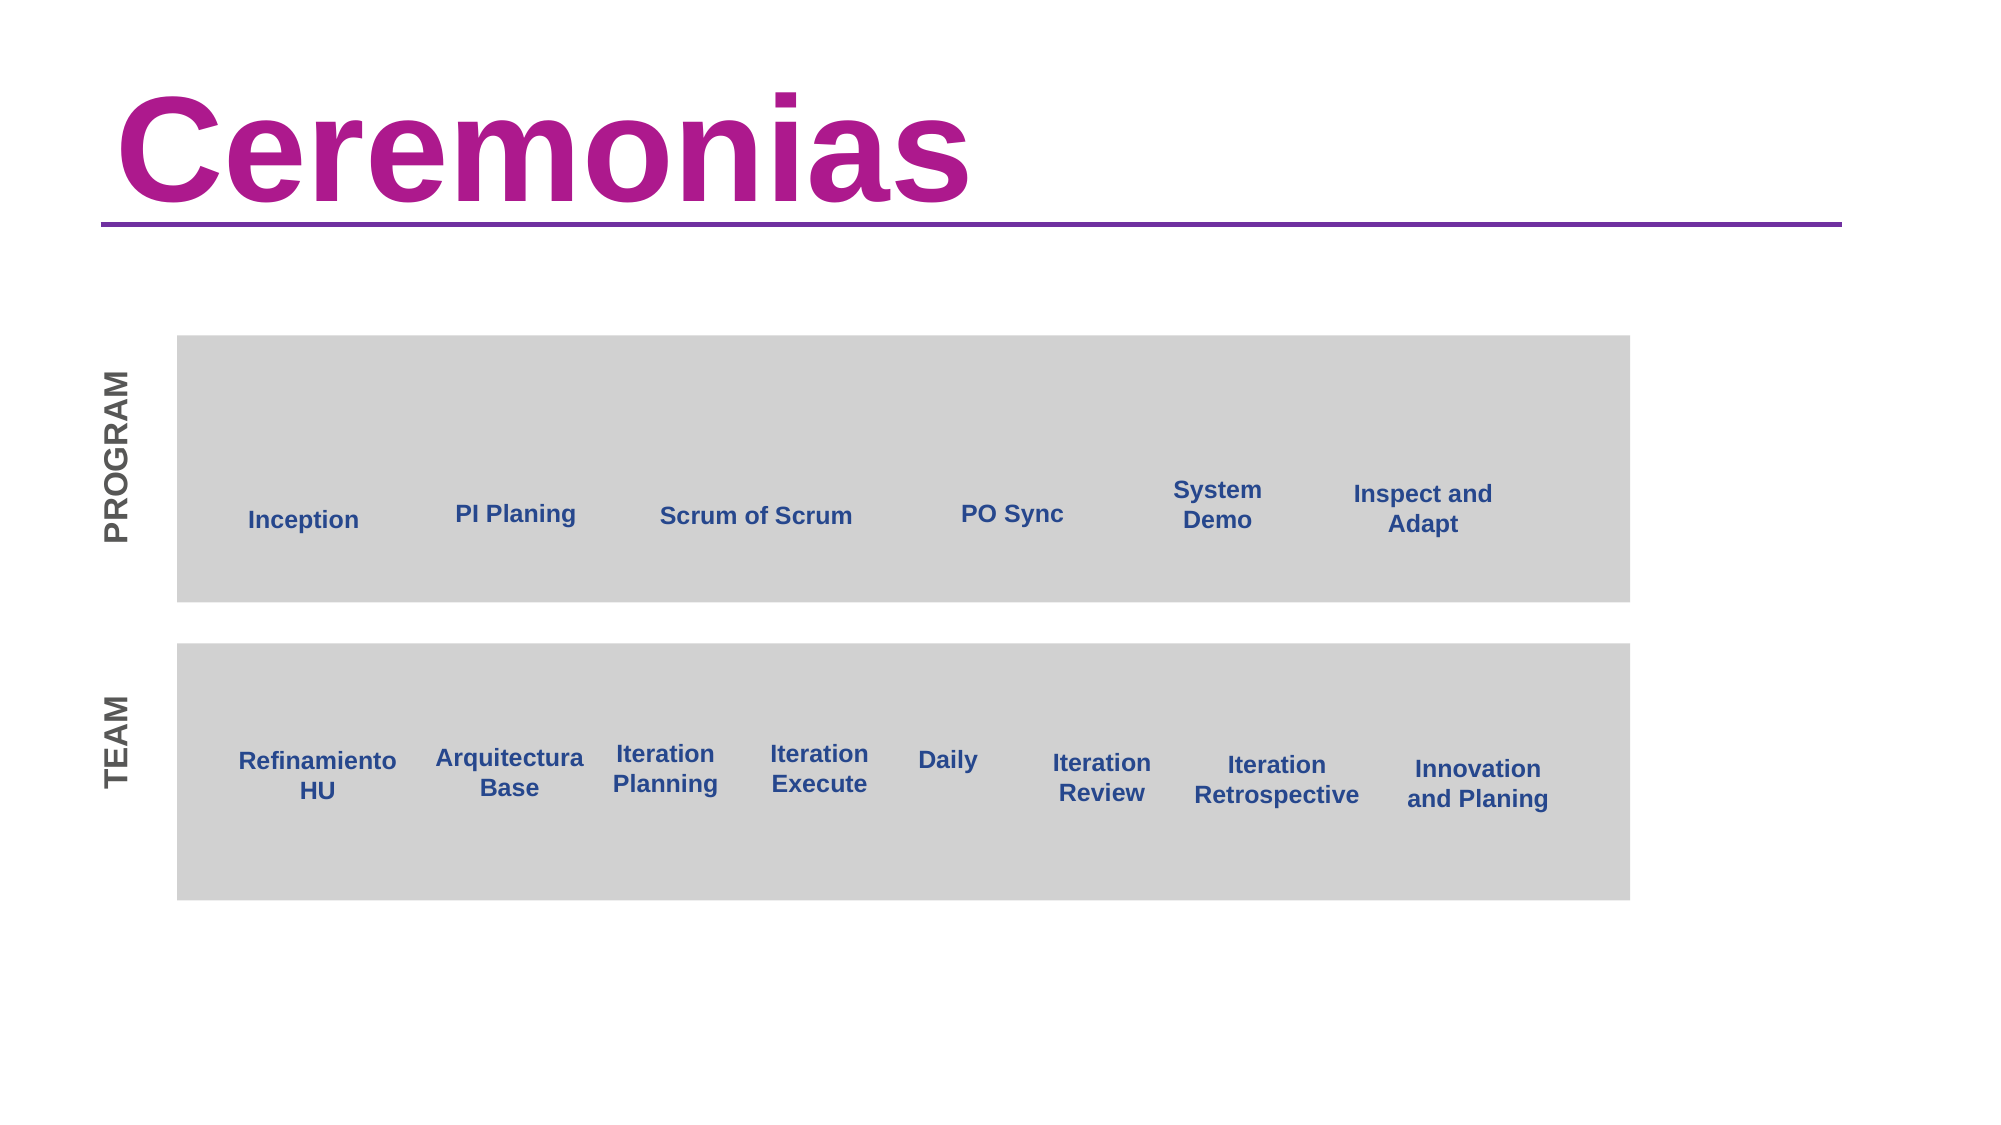

# Ceremonias
PROGRAM

System Demo
Inspect and Adapt
PI Planing
PO Sync
Scrum of Scrum
Inception

TEAM
Iteration Execute
Iteration Planning
Arquitectura Base
Daily
Refinamiento HU
Iteration Review
Iteration Retrospective
Innovation and Planing